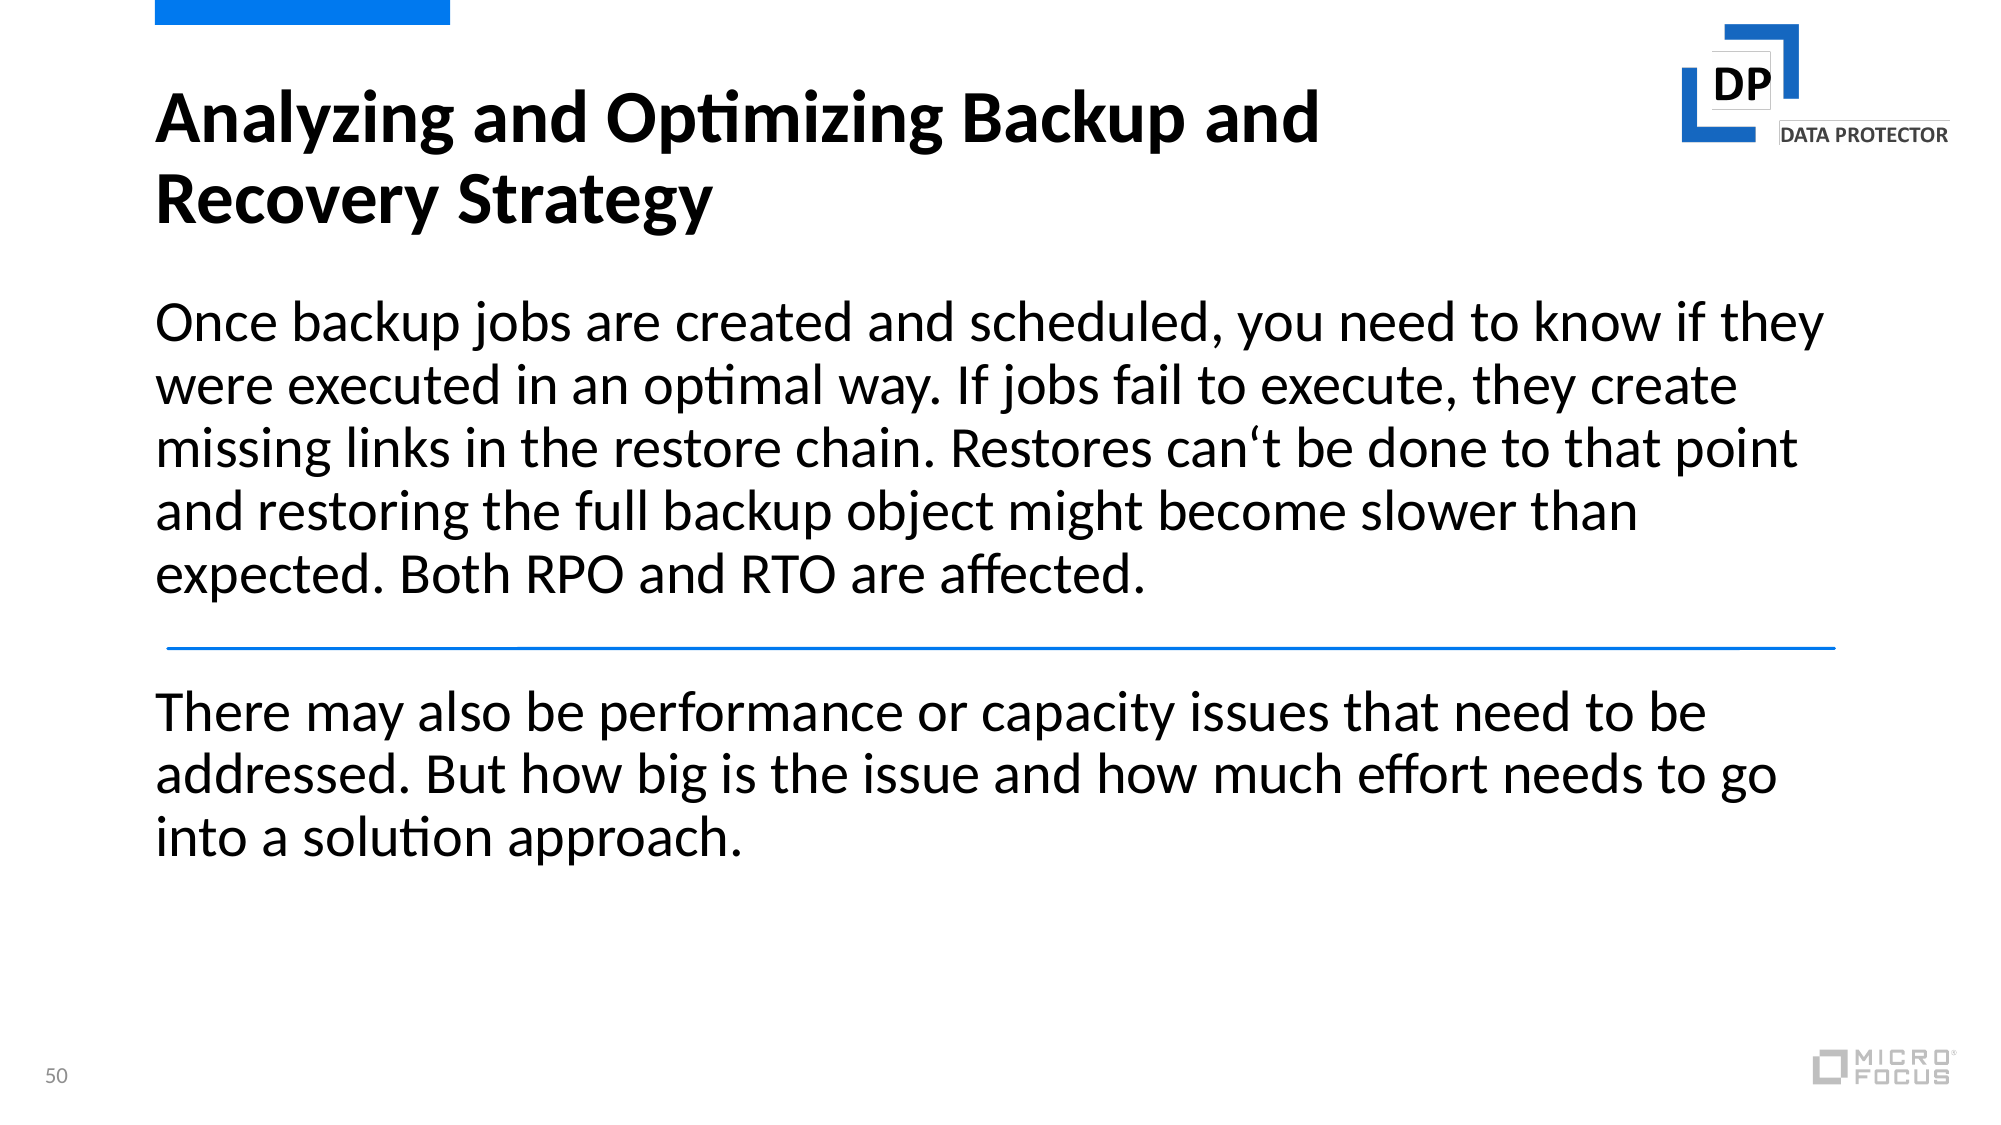

# Analyzing and Optimizing Backup and Recovery Strategy
Once backup jobs are created and scheduled, you need to know if they were executed in an optimal way. If jobs fail to execute, they create missing links in the restore chain. Restores can‘t be done to that point and restoring the full backup object might become slower than expected. Both RPO and RTO are affected.
There may also be performance or capacity issues that need to be addressed. But how big is the issue and how much effort needs to go into a solution approach.
50